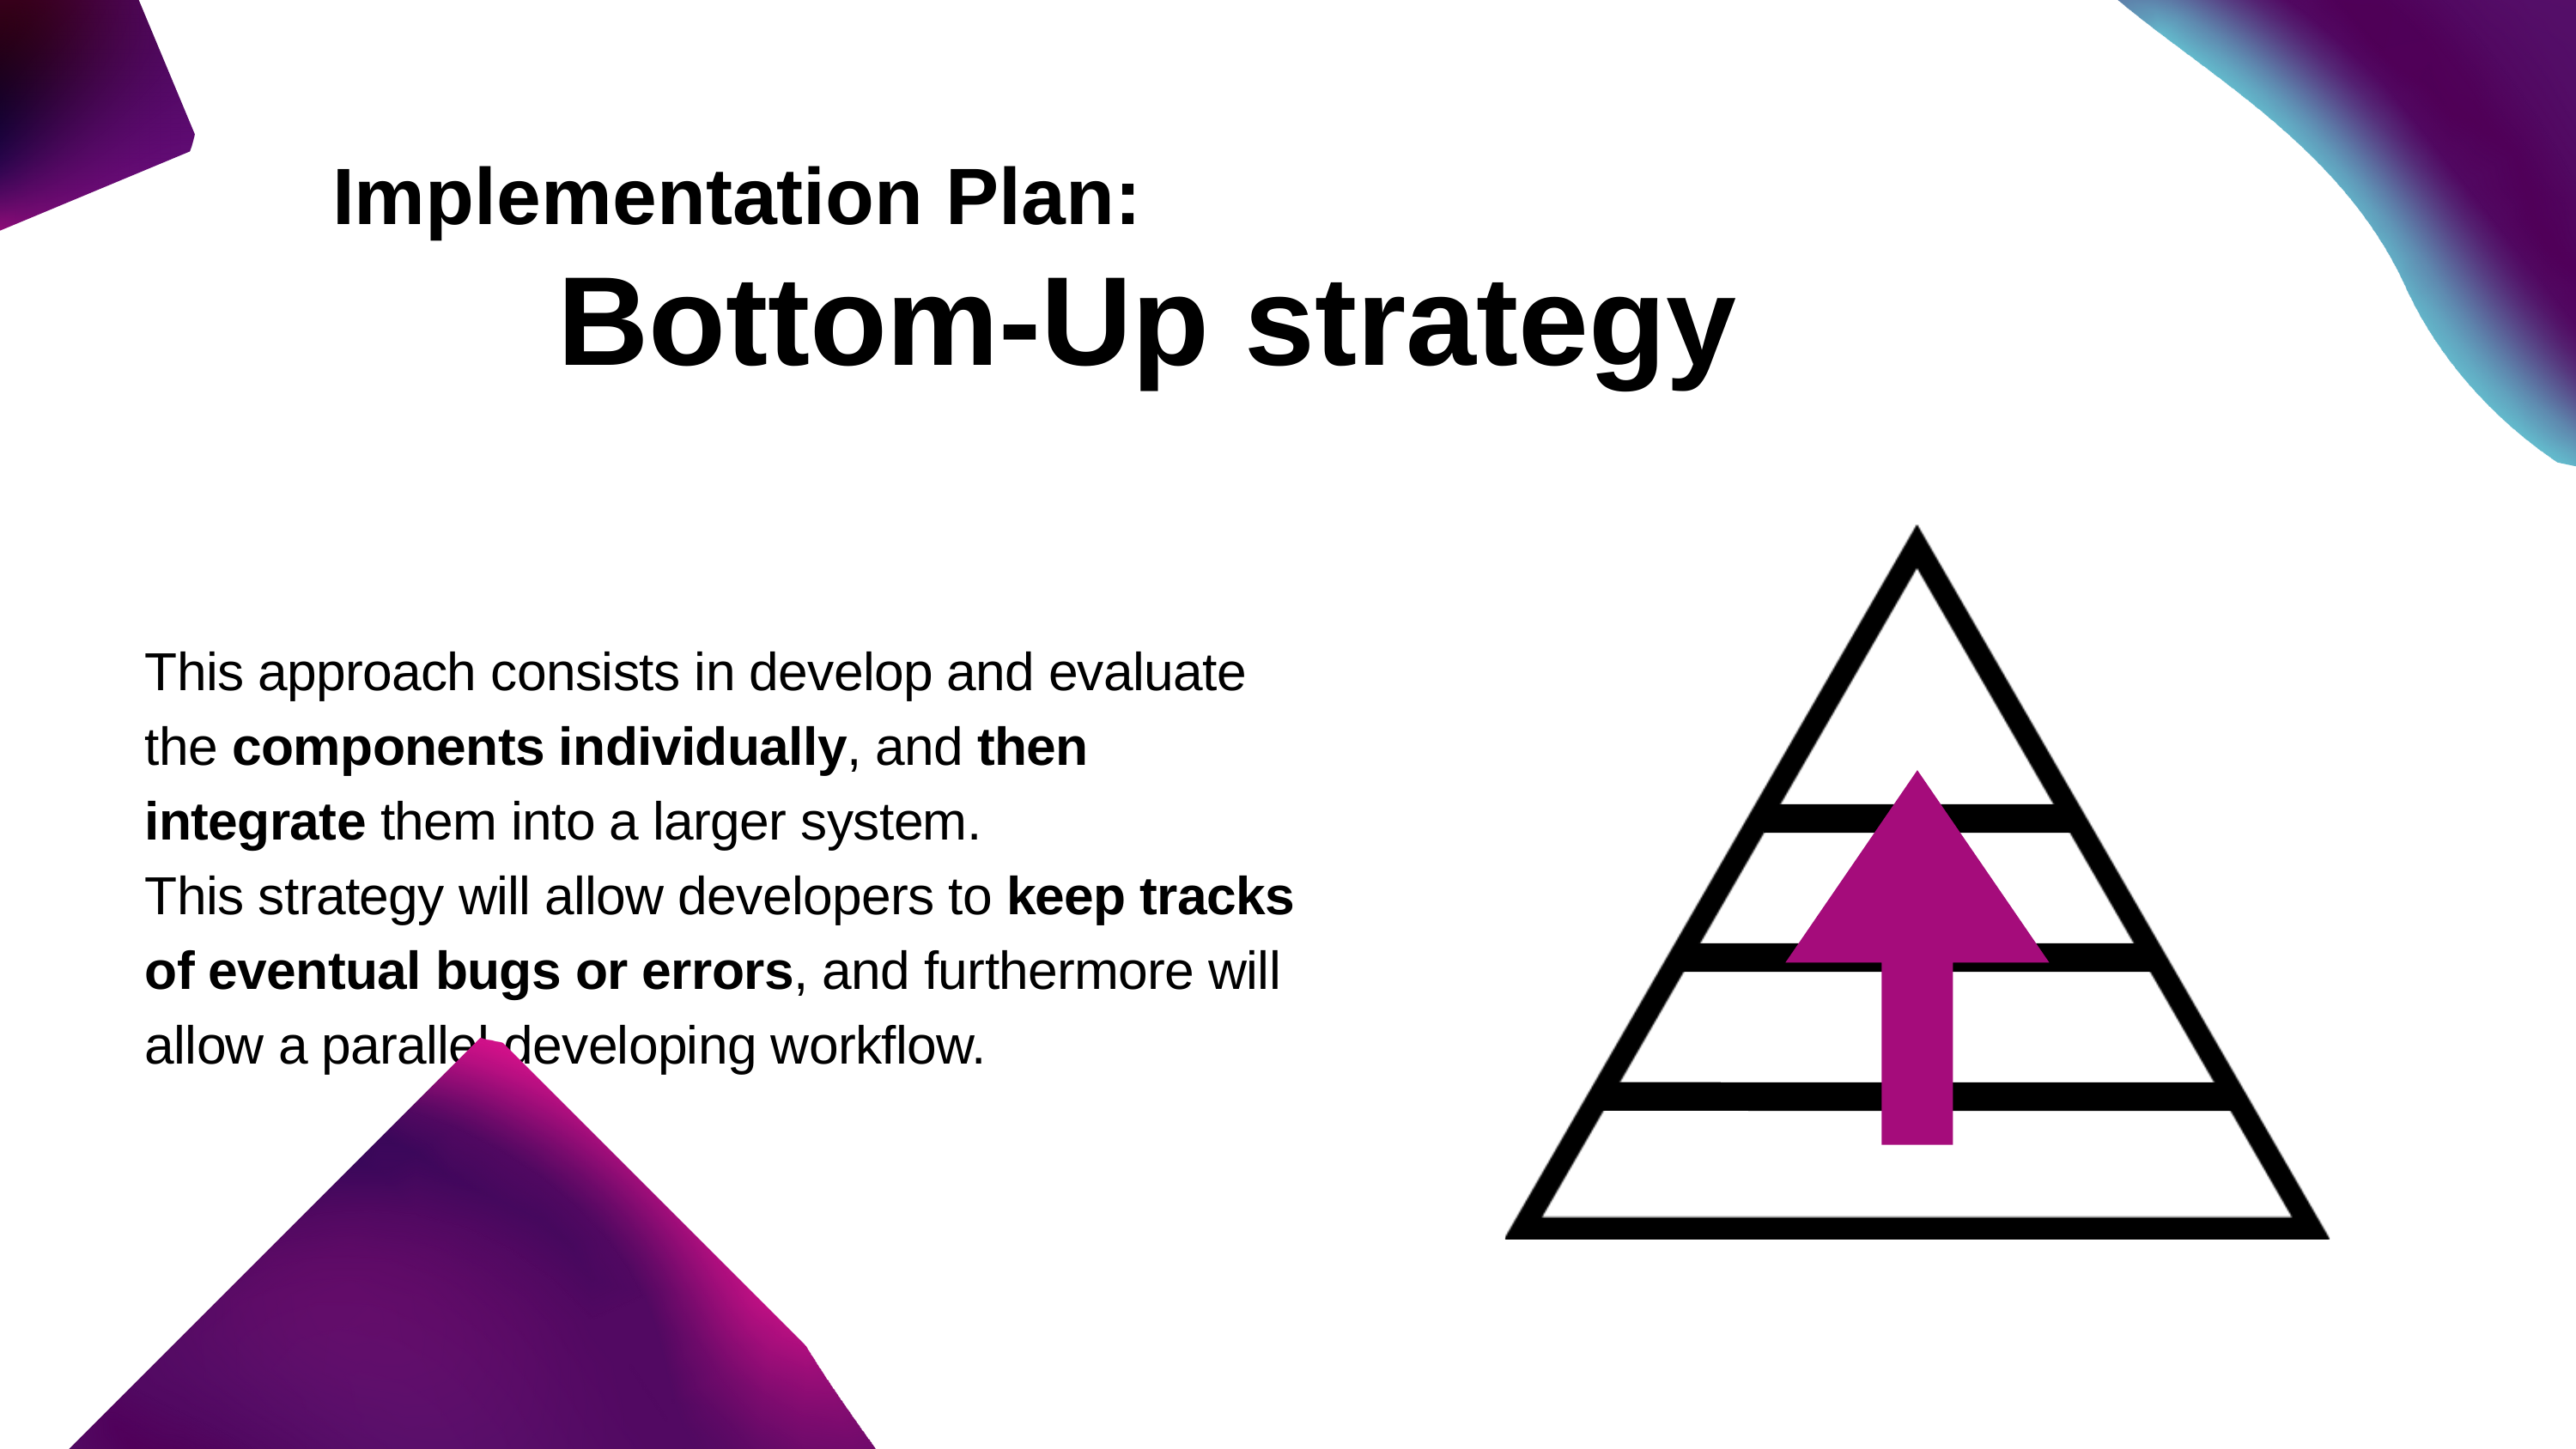

Implementation Plan:
Bottom-Up strategy

This approach consists in develop and evaluate the components individually, and then integrate them into a larger system.
This strategy will allow developers to keep tracks of eventual bugs or errors, and furthermore will allow a parallel developing workflow.